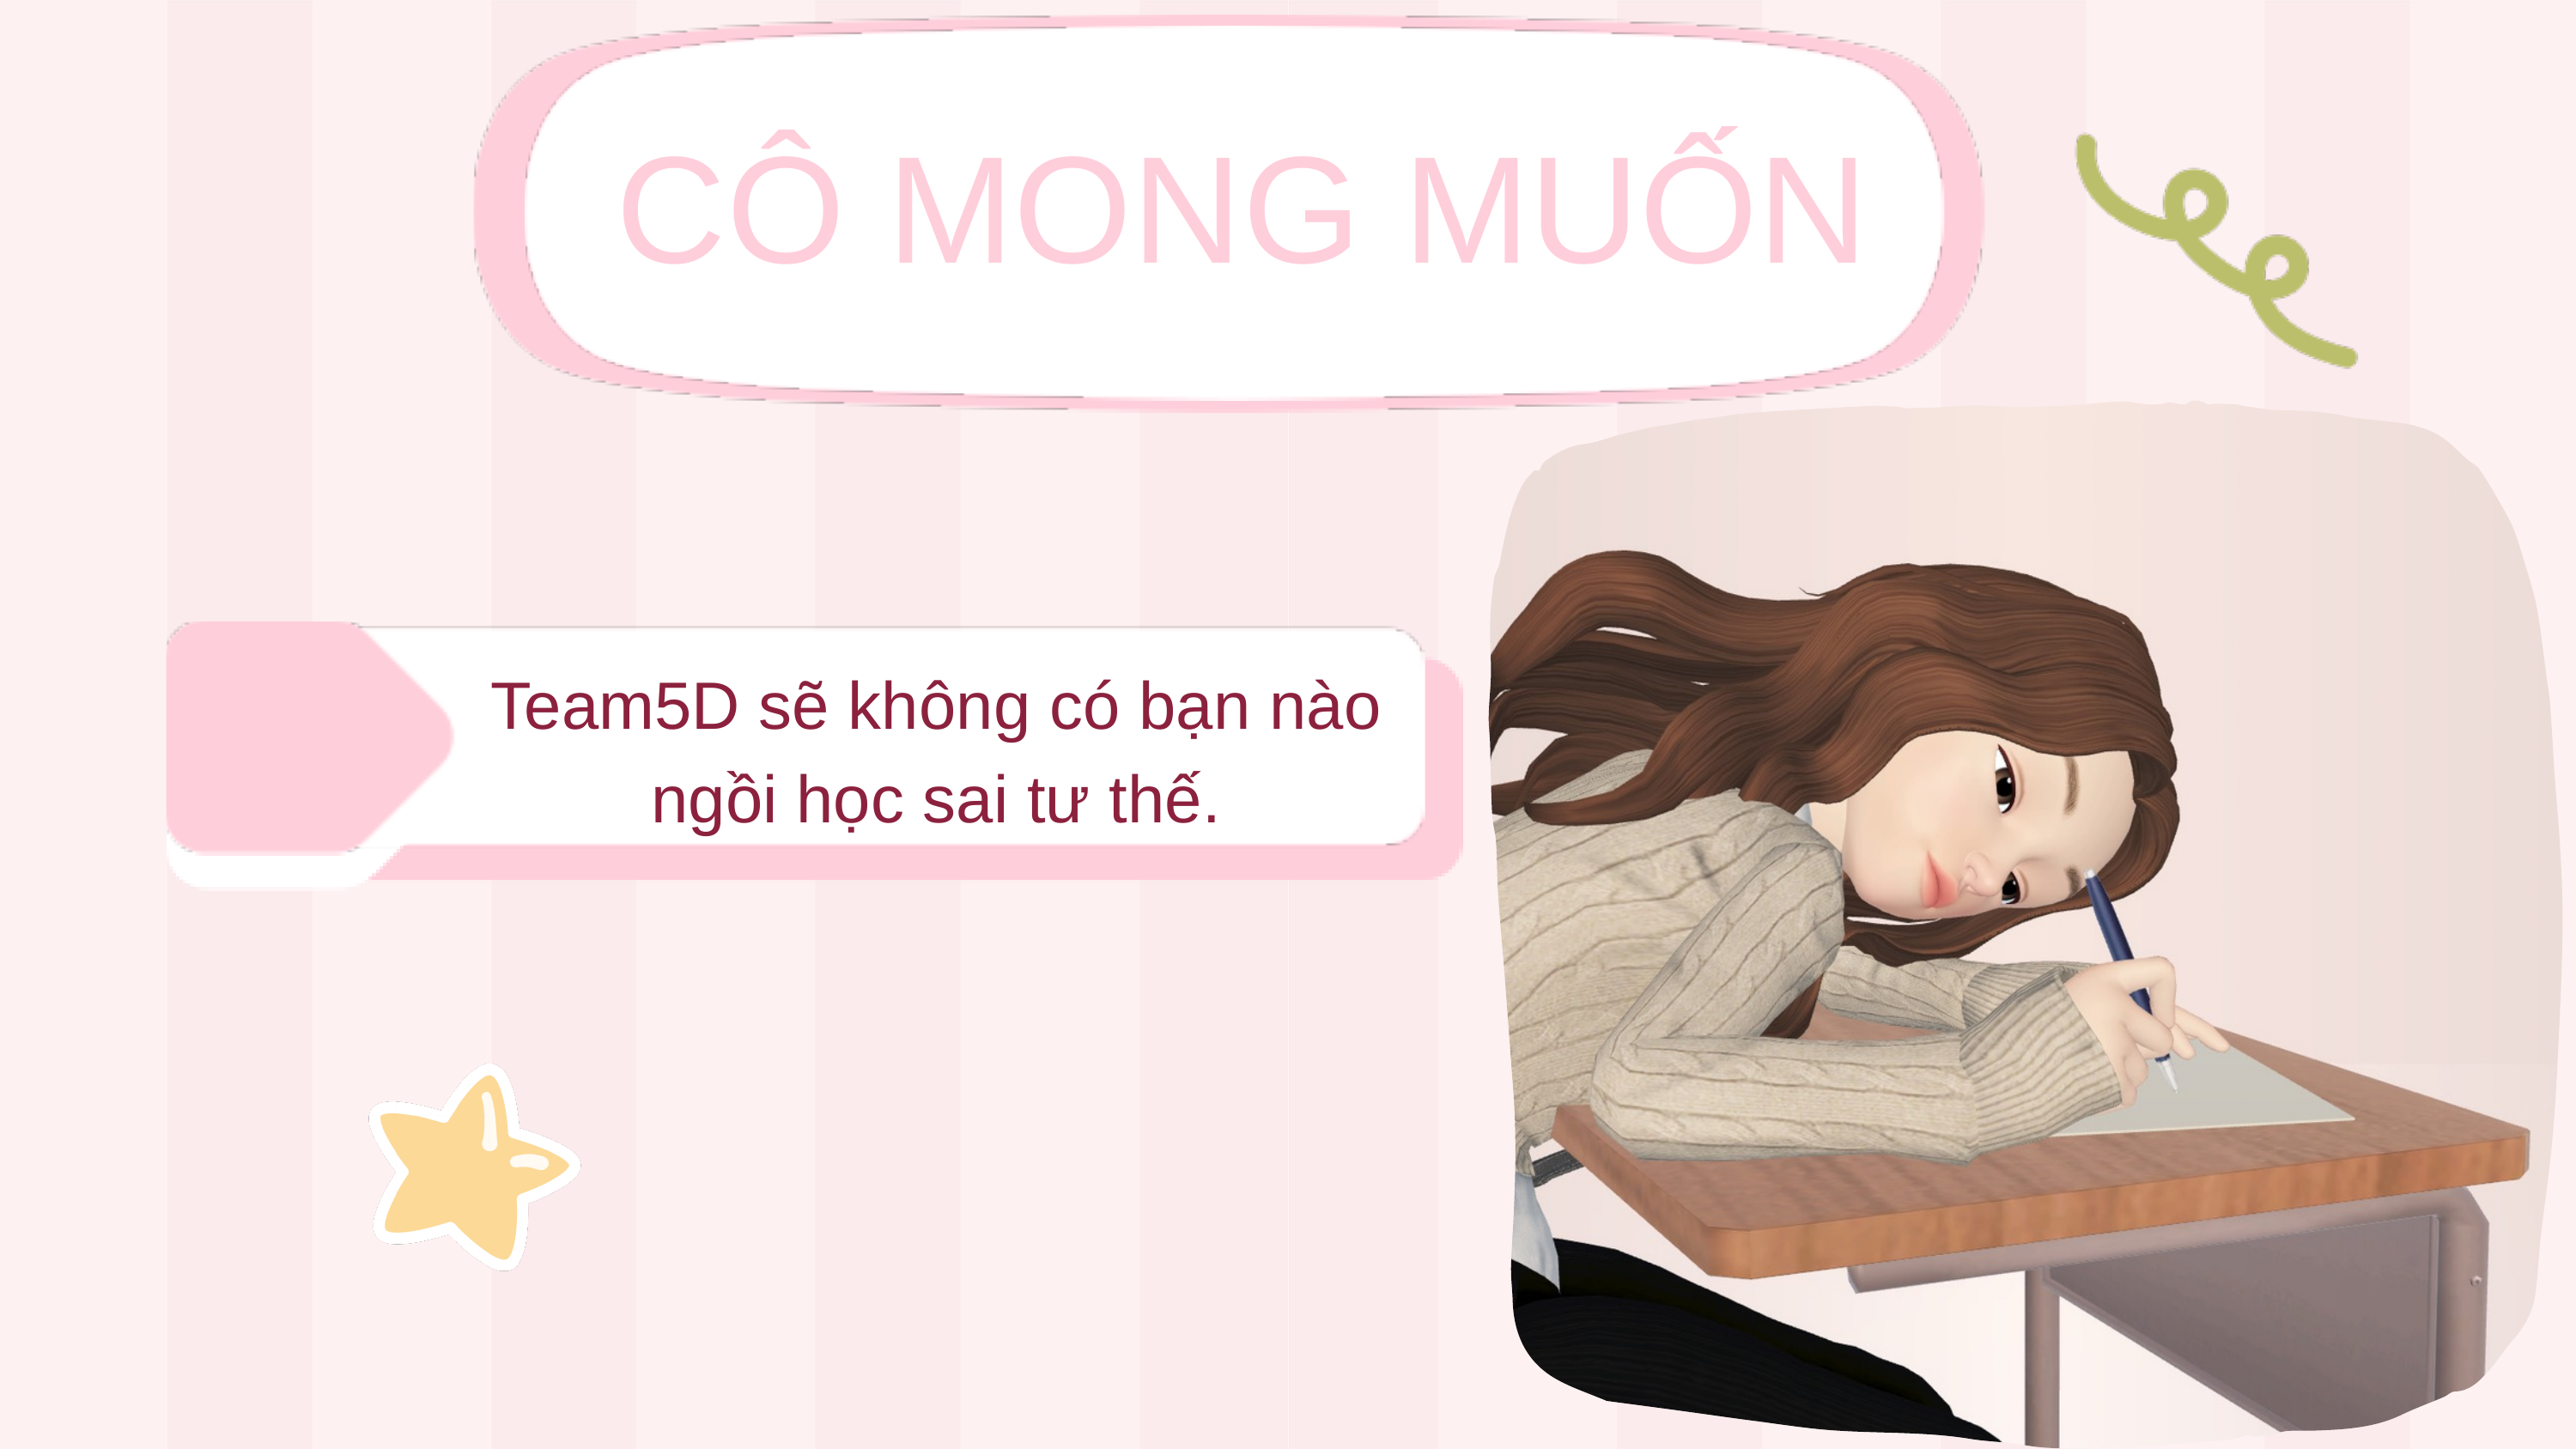

CÔ MONG MUỐN

03
Team5D sẽ không có bạn nào ngồi học sai tư thế.